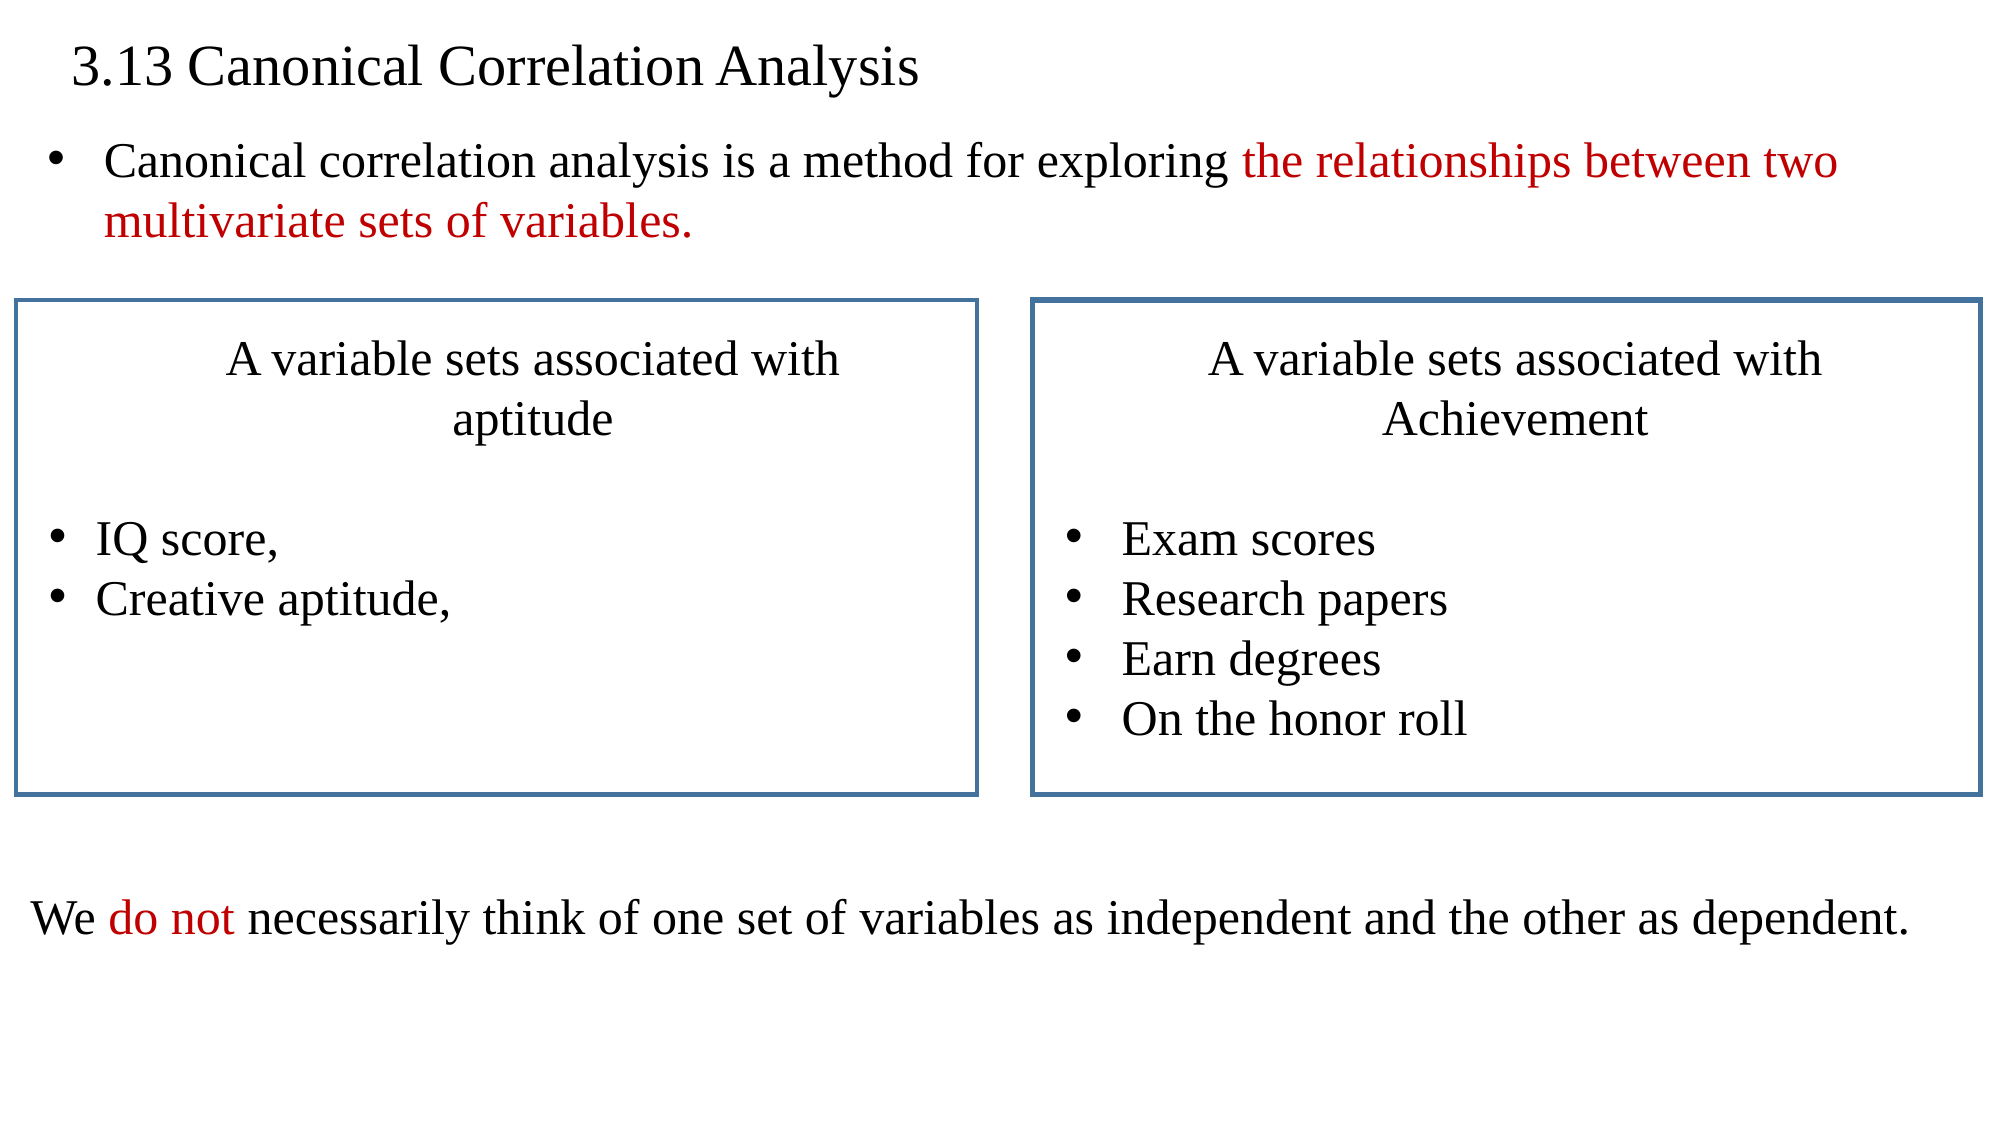

3.13 Canonical Correlation Analysis
Canonical correlation analysis is a method for exploring the relationships between two multivariate sets of variables.

 A variable sets associated with
aptitude

IQ score,
Creative aptitude,
 A variable sets associated with
Achievement

Exam scores
Research papers
Earn degrees
On the honor roll
We do not necessarily think of one set of variables as independent and the other as dependent.